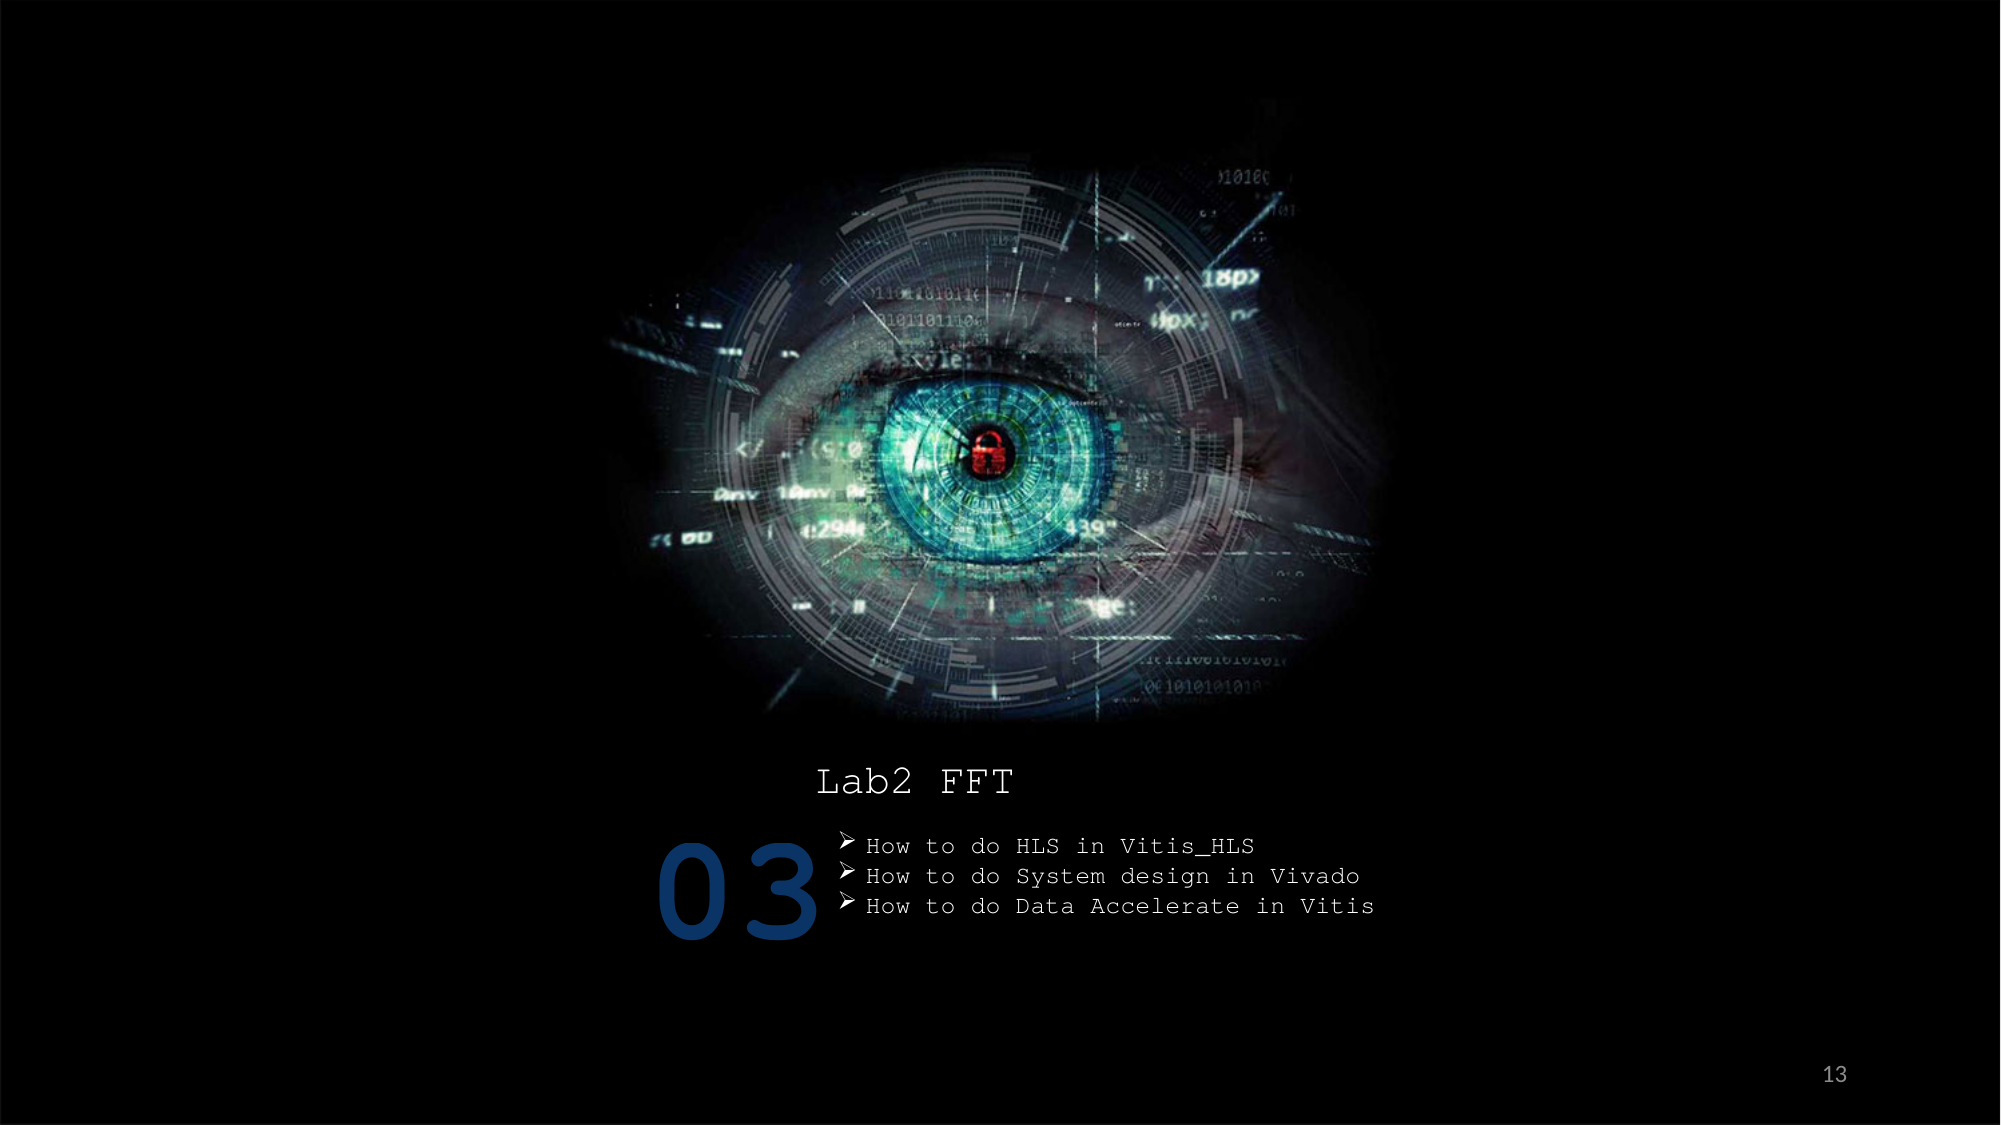

Lab2 FFT
How to do HLS in Vitis_HLS
How to do System design in Vivado
How to do Data Accelerate in Vitis

03
13